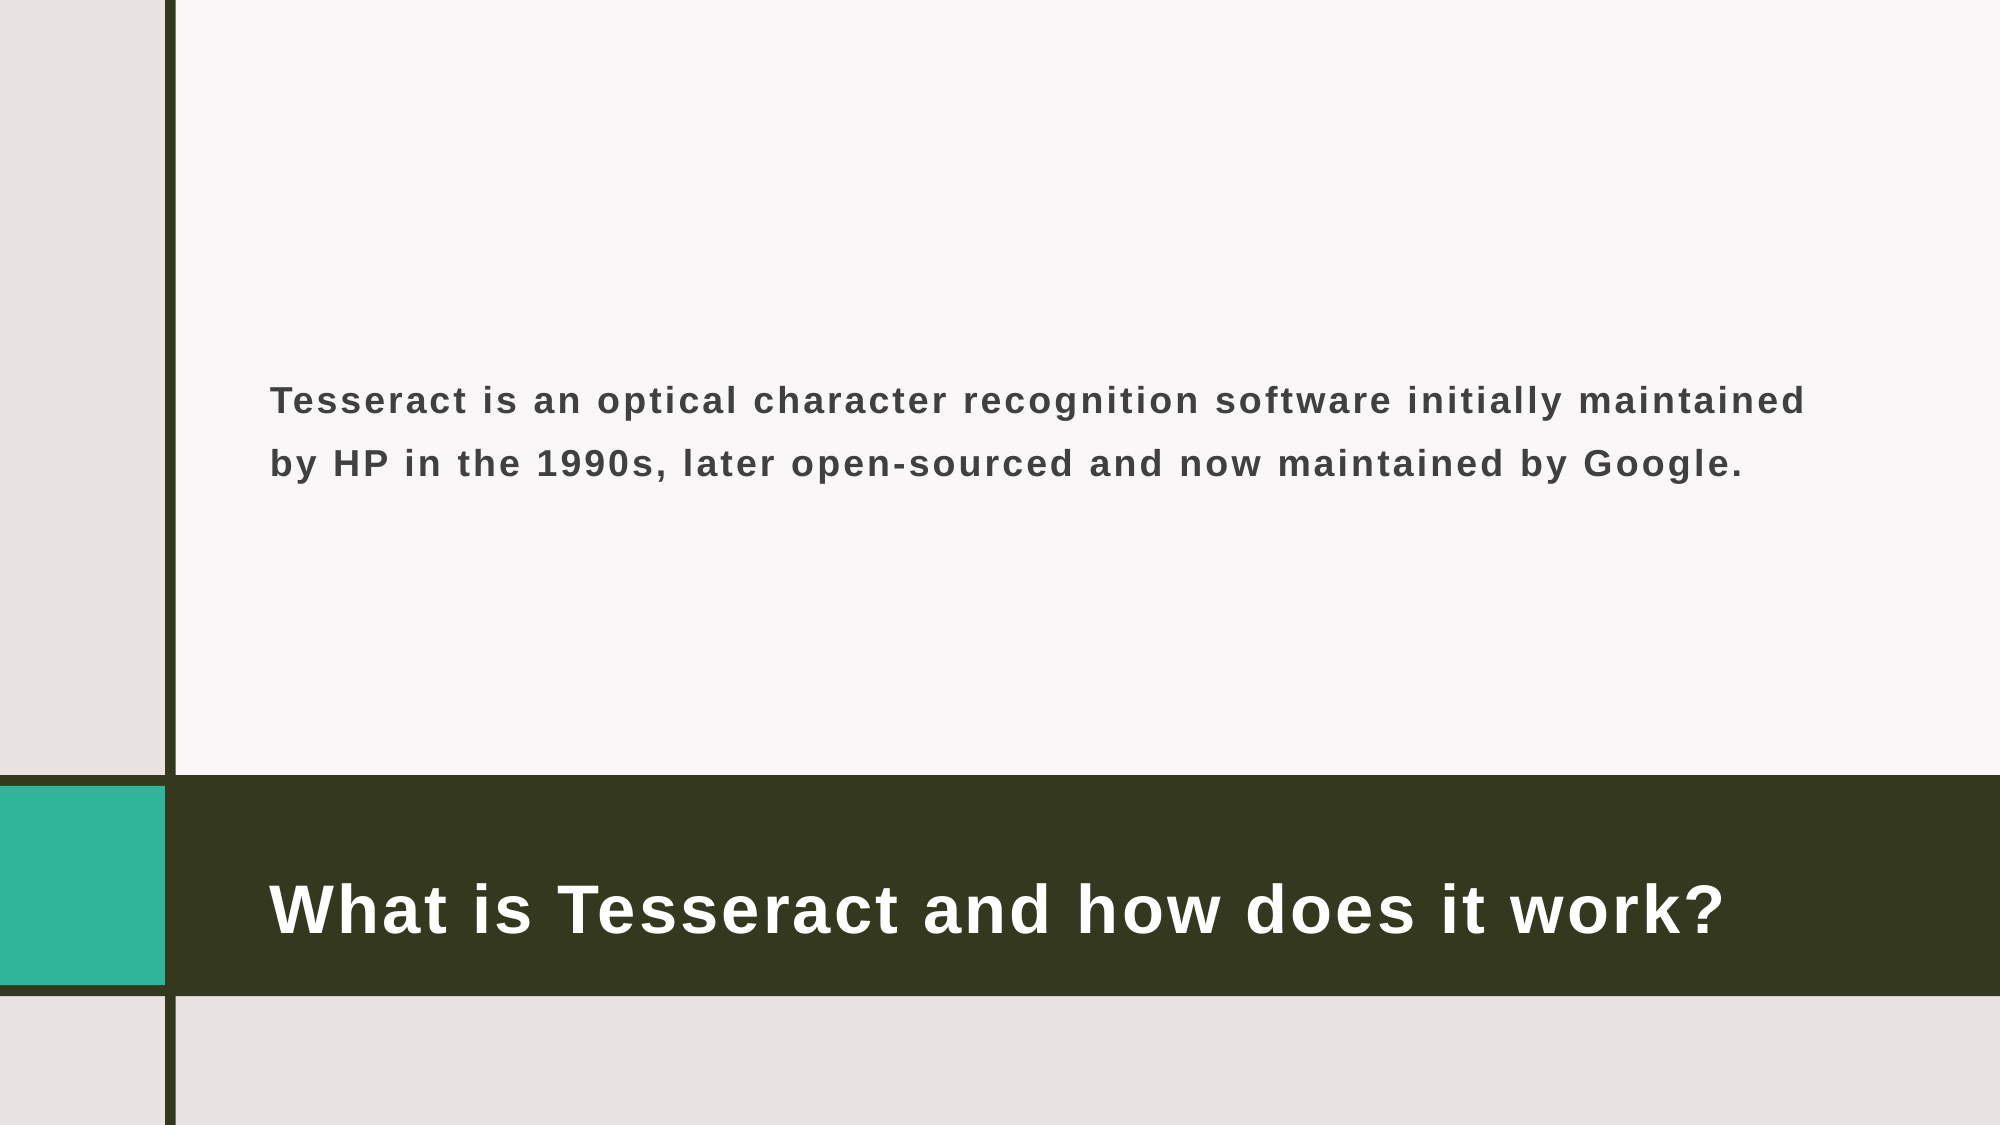

Tesseract is an optical character recognition software initially maintained by HP in the 1990s, later open-sourced and now maintained by Google.

# What is Tesseract and how does it work?